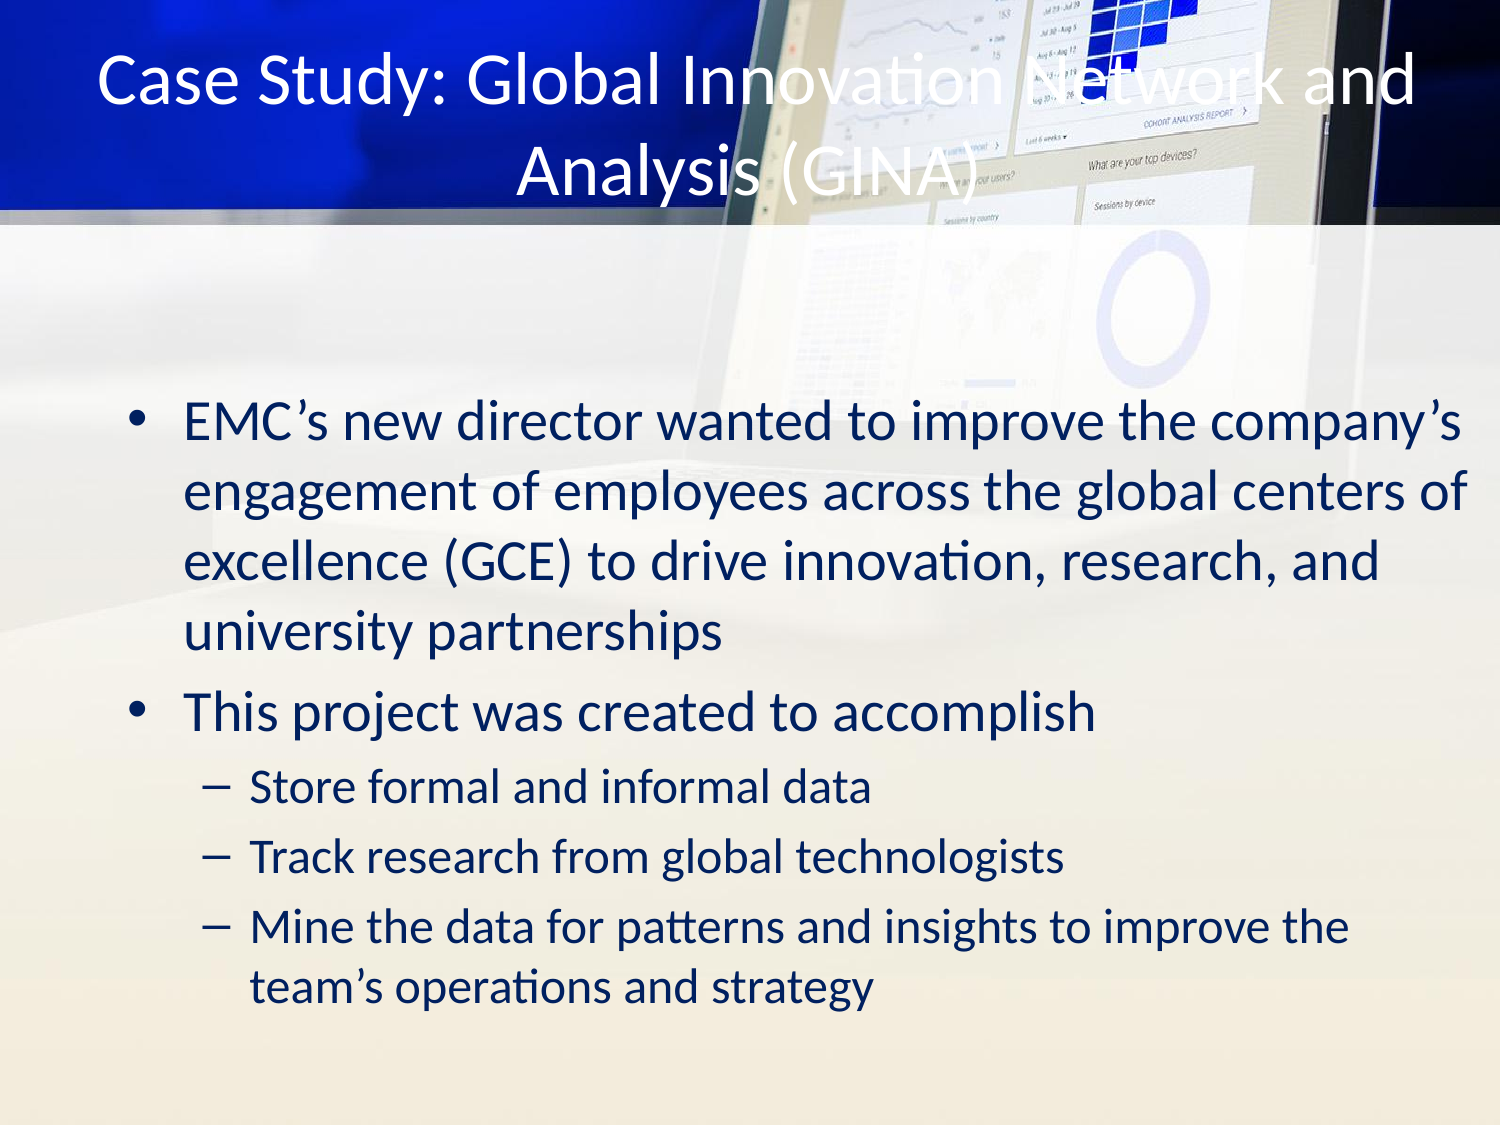

# Case Study: Global Innovation Network and Analysis (GINA)
EMC’s new director wanted to improve the company’s engagement of employees across the global centers of excellence (GCE) to drive innovation, research, and university partnerships
This project was created to accomplish
Store formal and informal data
Track research from global technologists
Mine the data for patterns and insights to improve the team’s operations and strategy